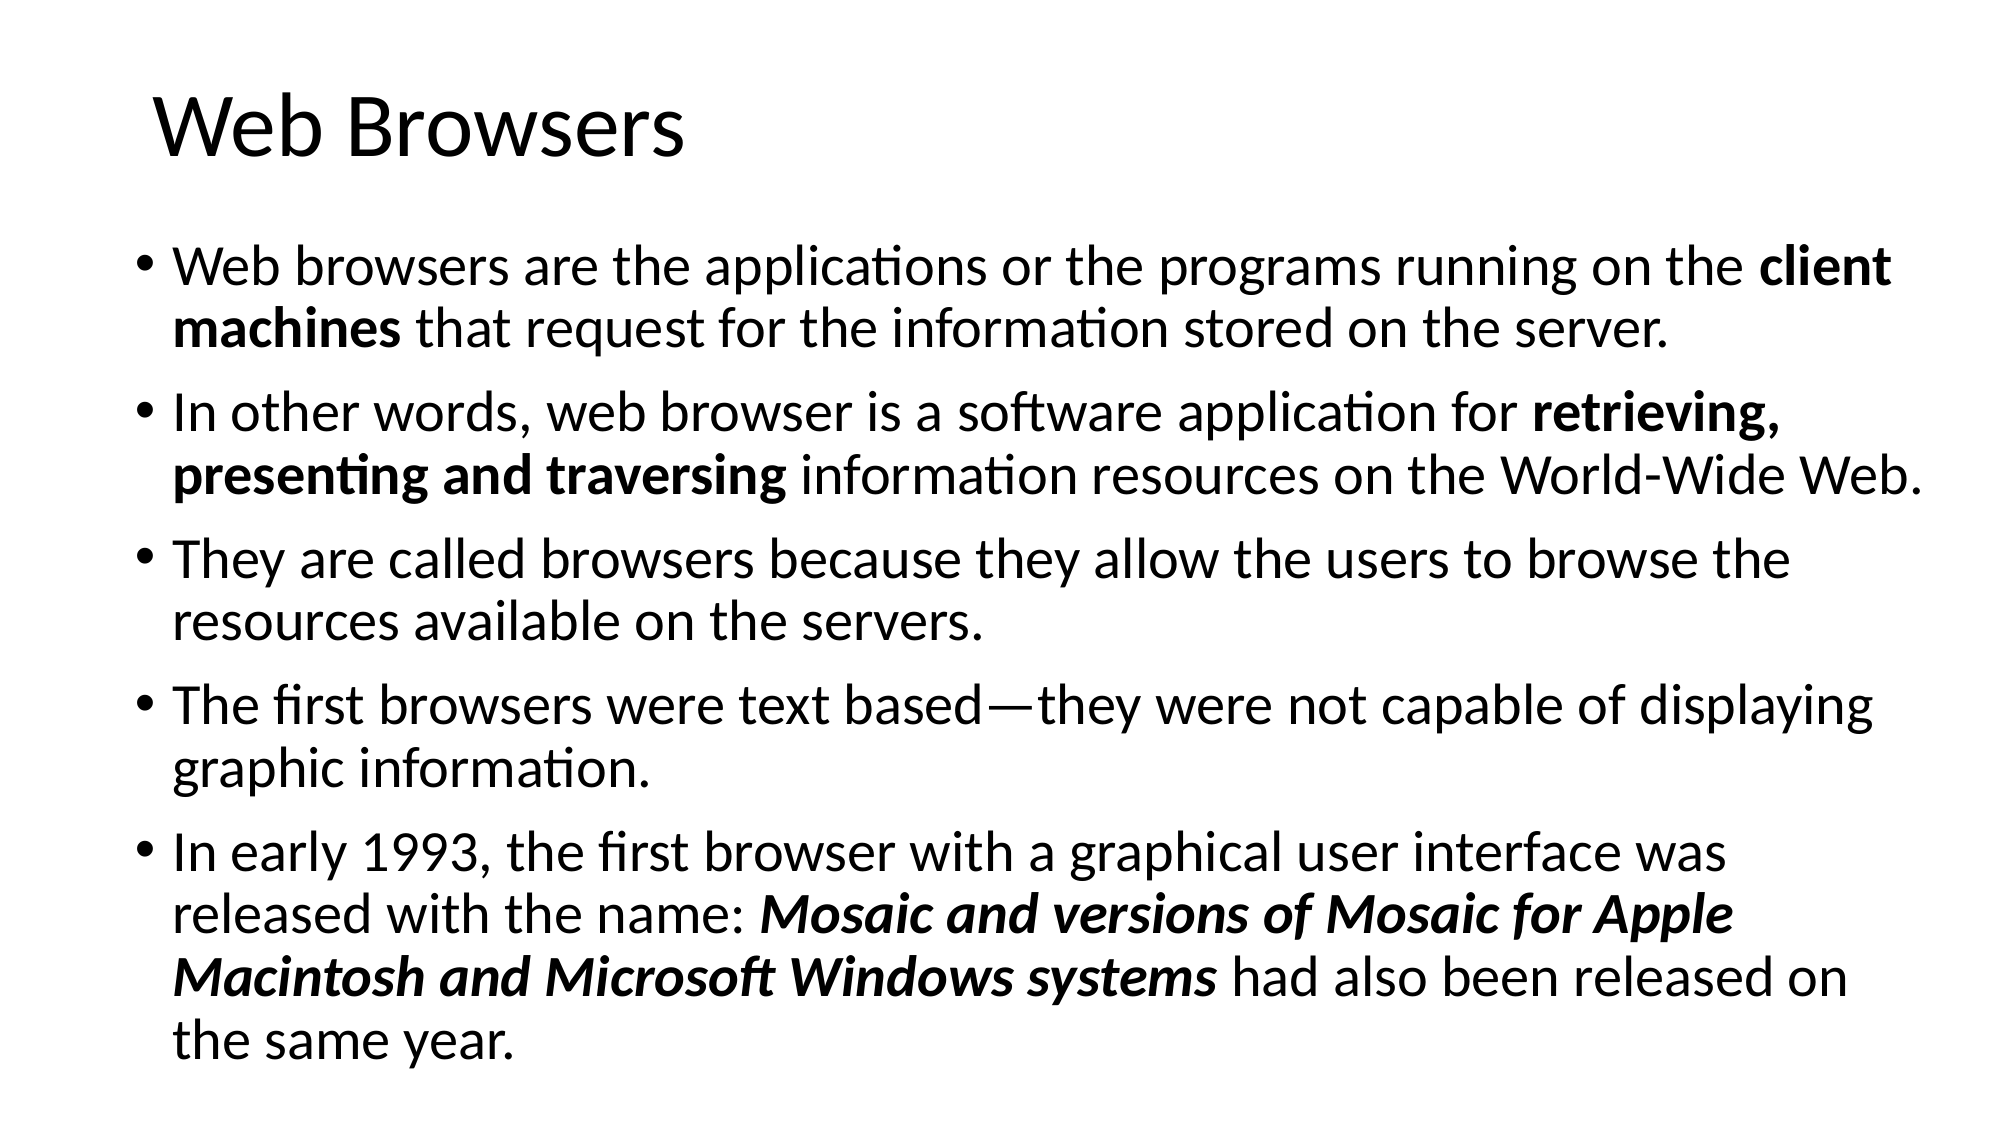

# Web Browsers
Web browsers are the applications or the programs running on the client machines that request for the information stored on the server.
In other words, web browser is a software application for retrieving, presenting and traversing information resources on the World-Wide Web.
They are called browsers because they allow the users to browse the resources available on the servers.
The first browsers were text based—they were not capable of displaying graphic information.
In early 1993, the first browser with a graphical user interface was released with the name: Mosaic and versions of Mosaic for Apple Macintosh and Microsoft Windows systems had also been released on the same year.